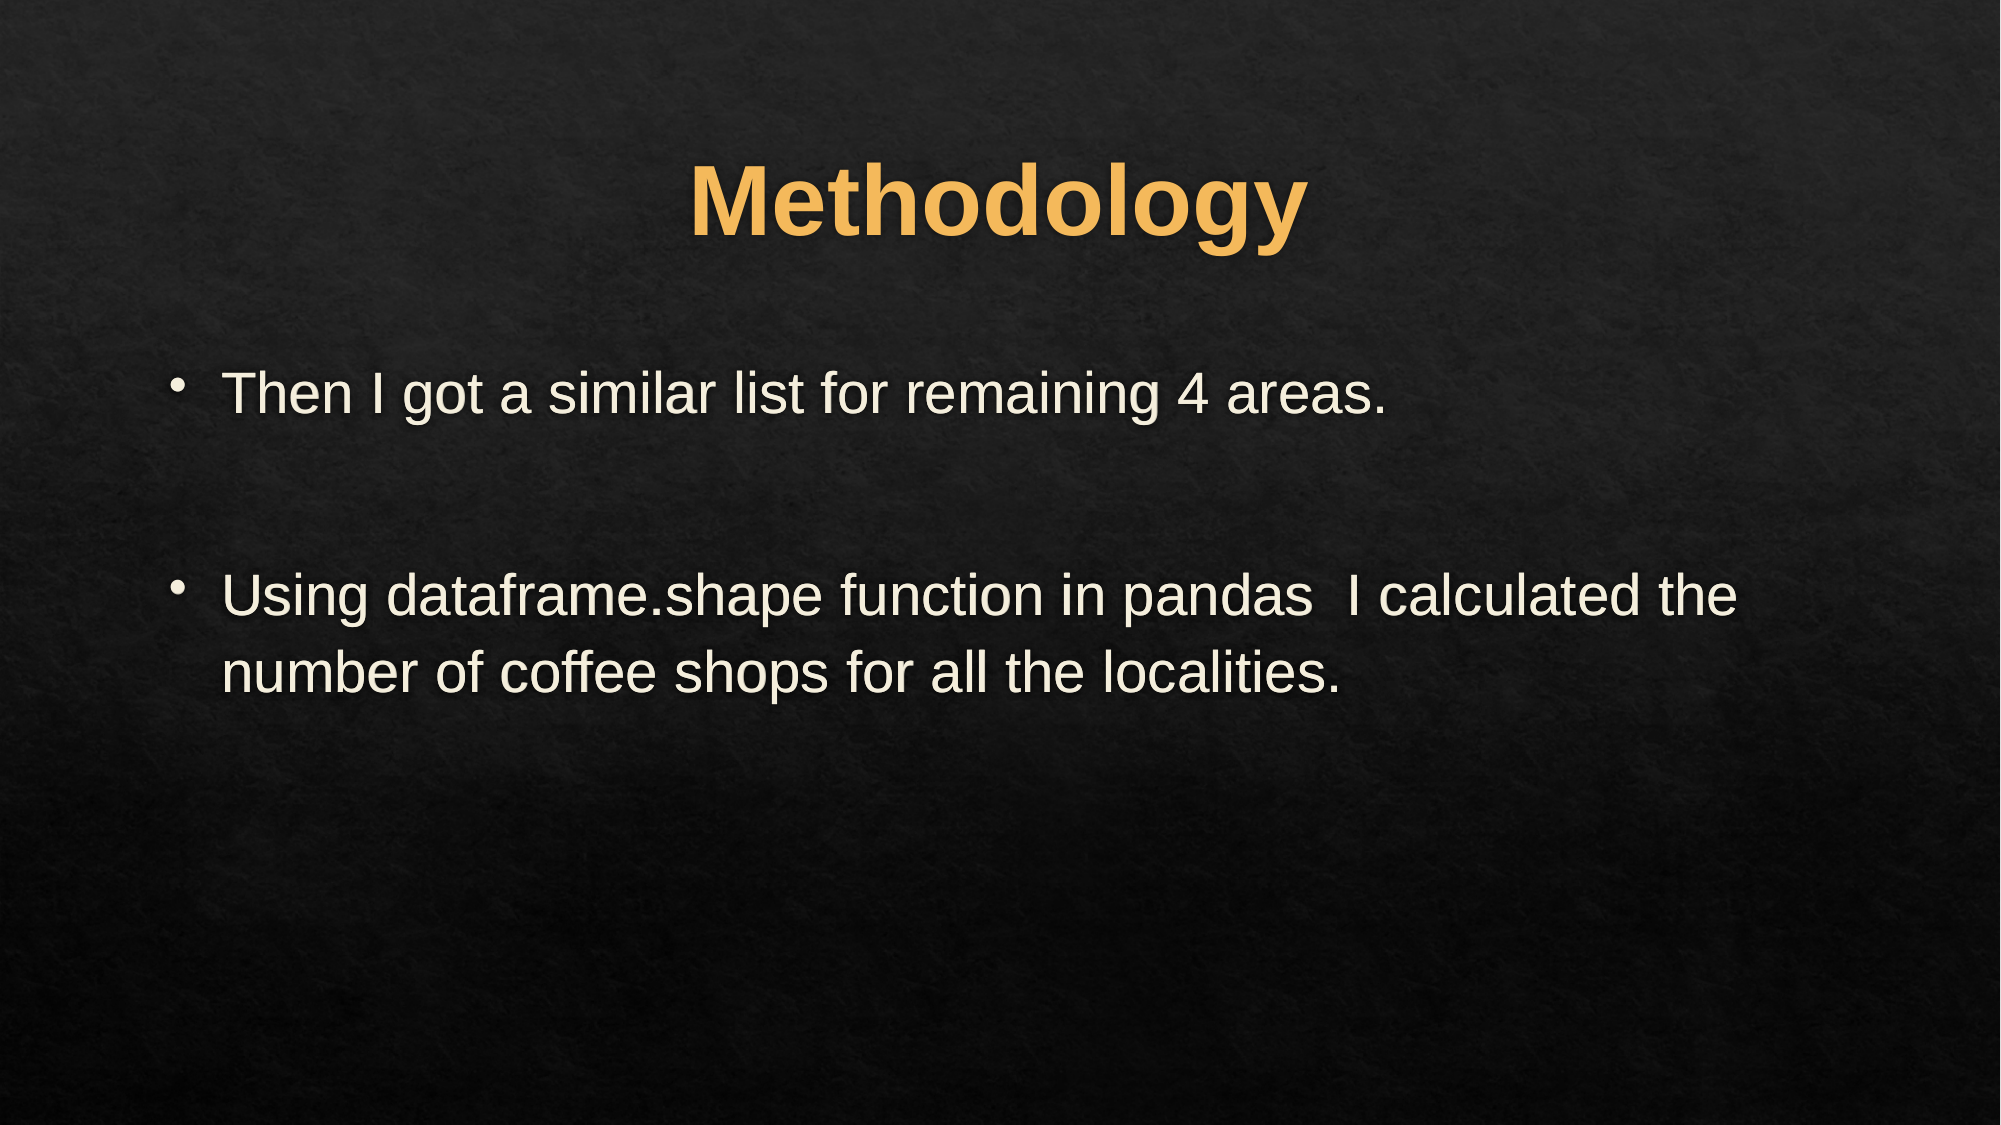

# Methodology
Then I got a similar list for remaining 4 areas.

Using dataframe.shape function in pandas  I calculated the number of coffee shops for all the localities.

Then I got a similar list for remaining 4 areas.

Using dataframe.shape function in pandas  I calculated the number of coffee shops for all the localities.